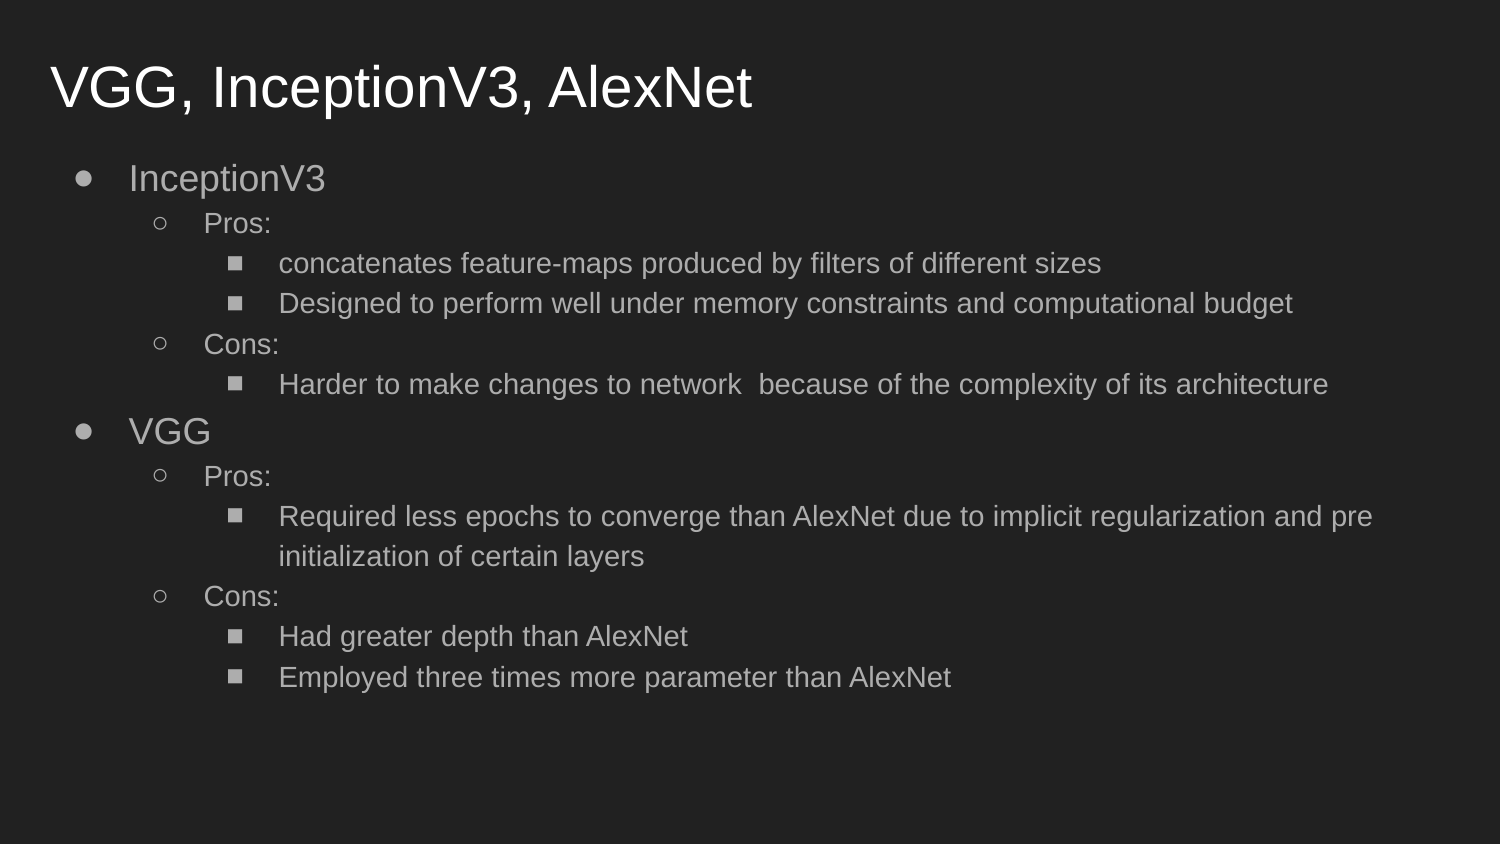

# VGG, InceptionV3, AlexNet
InceptionV3
Pros:
concatenates feature-maps produced by filters of different sizes
Designed to perform well under memory constraints and computational budget
Cons:
Harder to make changes to network  because of the complexity of its architecture
VGG
Pros:
Required less epochs to converge than AlexNet due to implicit regularization and pre initialization of certain layers
Cons:
Had greater depth than AlexNet
Employed three times more parameter than AlexNet